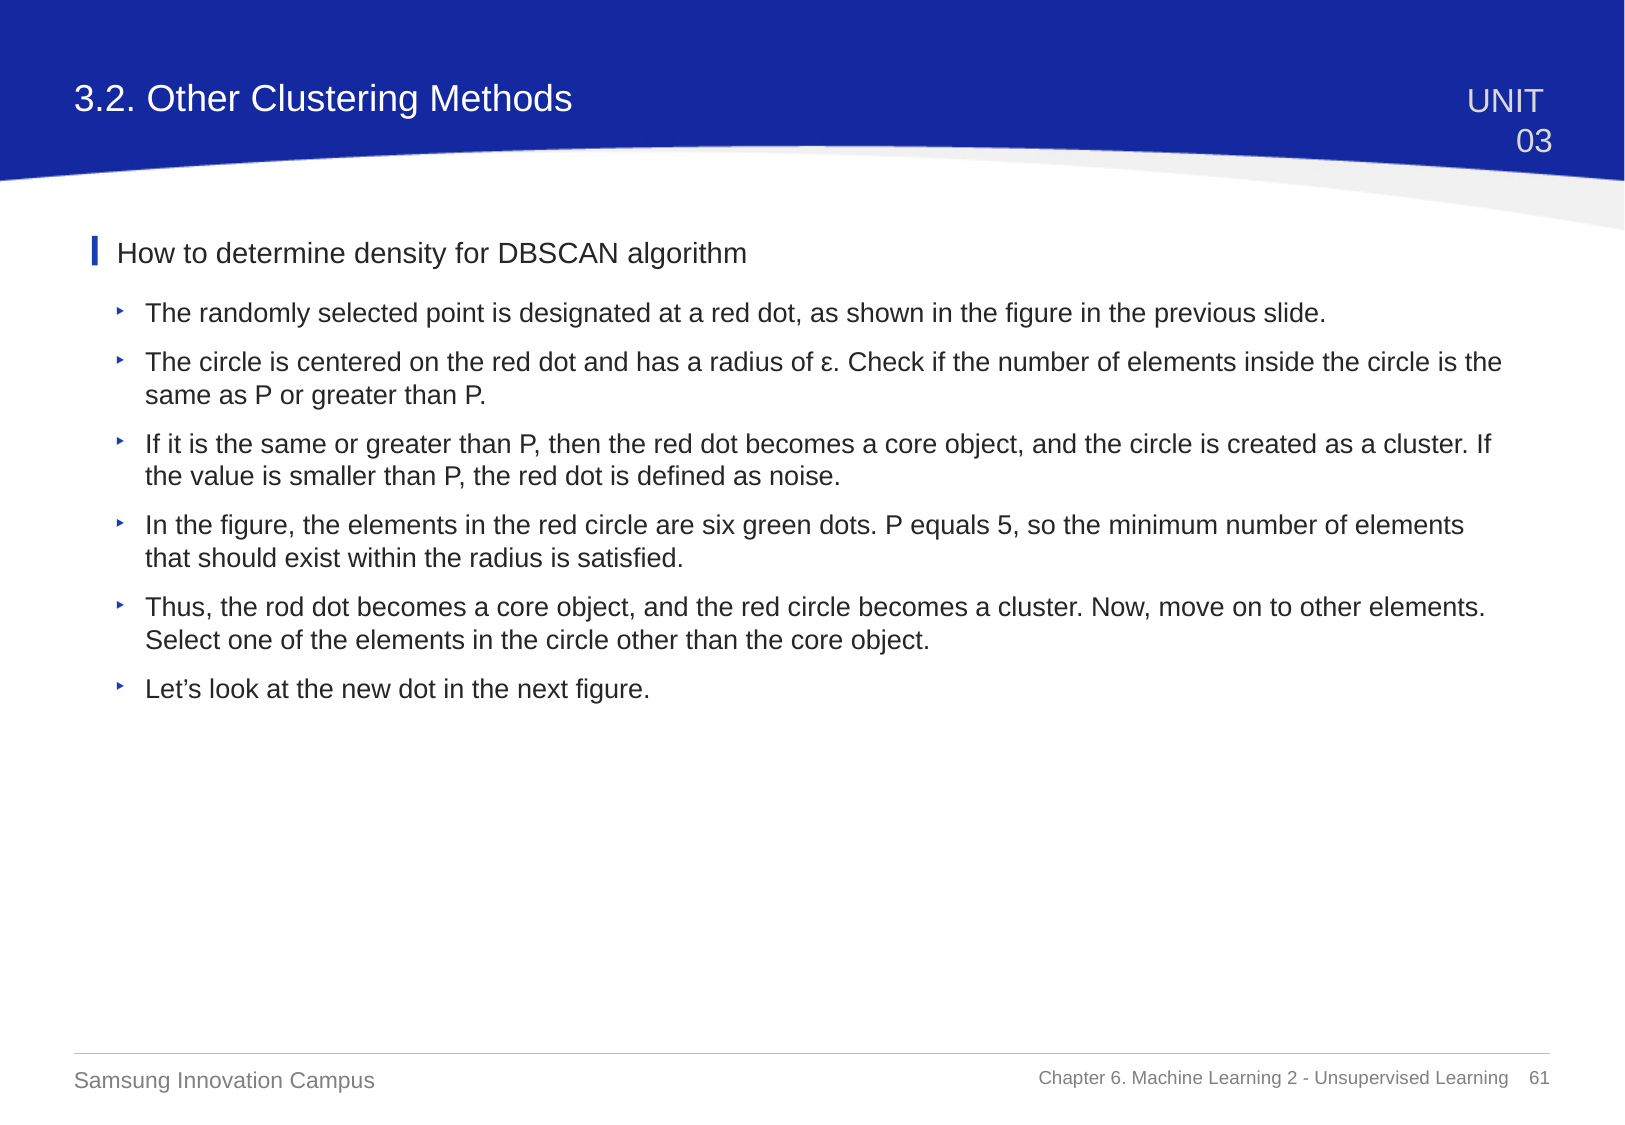

3.2. Other Clustering Methods
UNIT  03
How to determine density for DBSCAN algorithm

The randomly selected point is designated at a red dot, as shown in the figure in the previous slide.
The circle is centered on the red dot and has a radius of ε. Check if the number of elements inside the circle is the same as P or greater than P.
If it is the same or greater than P, then the red dot becomes a core object, and the circle is created as a cluster. If the value is smaller than P, the red dot is defined as noise.
In the figure, the elements in the red circle are six green dots. P equals 5, so the minimum number of elements that should exist within the radius is satisfied.
Thus, the rod dot becomes a core object, and the red circle becomes a cluster. Now, move on to other elements. Select one of the elements in the circle other than the core object.
Let’s look at the new dot in the next figure.